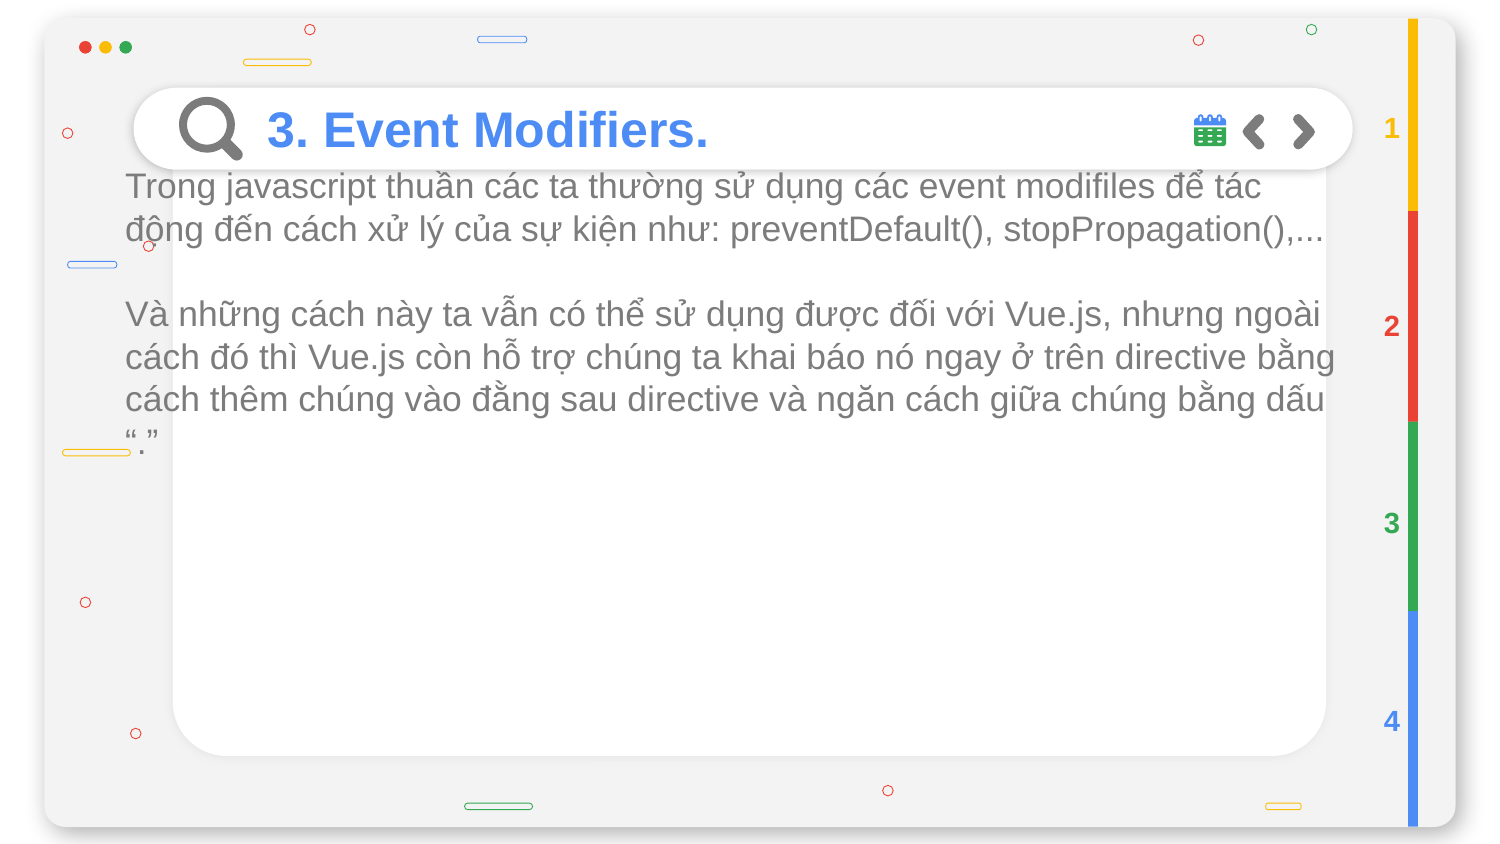

# 3. Event Modifiers.
1

Trong javascript thuần các ta thường sử dụng các event modifiles để tác động đến cách xử lý của sự kiện như: preventDefault(), stopPropagation(),...

Và những cách này ta vẫn có thể sử dụng được đối với Vue.js, nhưng ngoài cách đó thì Vue.js còn hỗ trợ chúng ta khai báo nó ngay ở trên directive bằng cách thêm chúng vào đằng sau directive và ngăn cách giữa chúng bằng dấu “.”
2

3

4